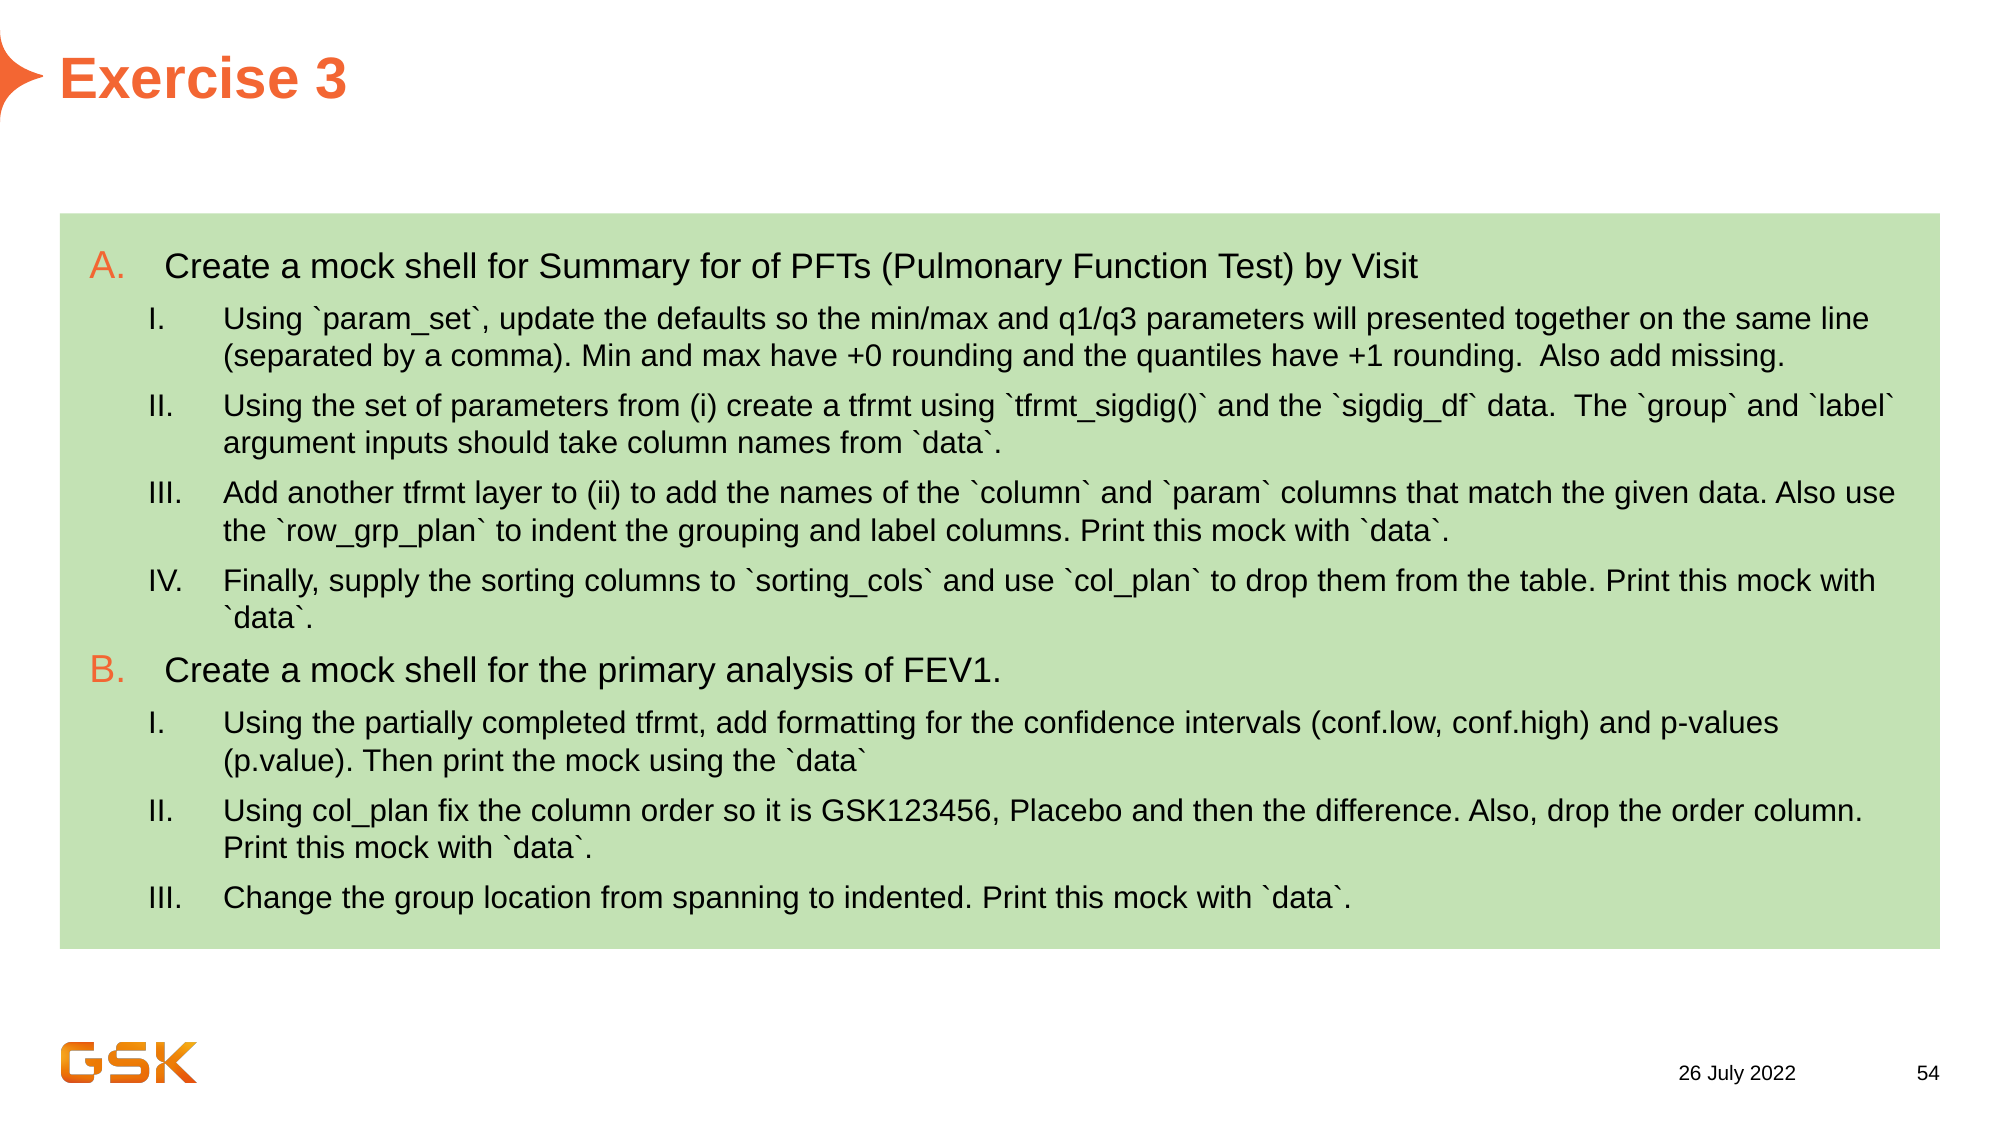

# Exercise 3

Create a mock shell for Summary for of PFTs (Pulmonary Function Test) by Visit
Using `param_set`, update the defaults so the min/max and q1/q3 parameters will presented together on the same line (separated by a comma). Min and max have +0 rounding and the quantiles have +1 rounding.  Also add missing.
Using the set of parameters from (i) create a tfrmt using `tfrmt_sigdig()` and the `sigdig_df` data.  The `group` and `label` argument inputs should take column names from `data`.
Add another tfrmt layer to (ii) to add the names of the `column` and `param` columns that match the given data. Also use the `row_grp_plan` to indent the grouping and label columns. Print this mock with `data`.
Finally, supply the sorting columns to `sorting_cols` and use `col_plan` to drop them from the table. Print this mock with `data`.
Create a mock shell for the primary analysis of FEV1.
Using the partially completed tfrmt, add formatting for the confidence intervals (conf.low, conf.high) and p-values (p.value). Then print the mock using the `data`
Using col_plan fix the column order so it is GSK123456, Placebo and then the difference. Also, drop the order column. Print this mock with `data`.
Change the group location from spanning to indented. Print this mock with `data`.

26 July 2022
54